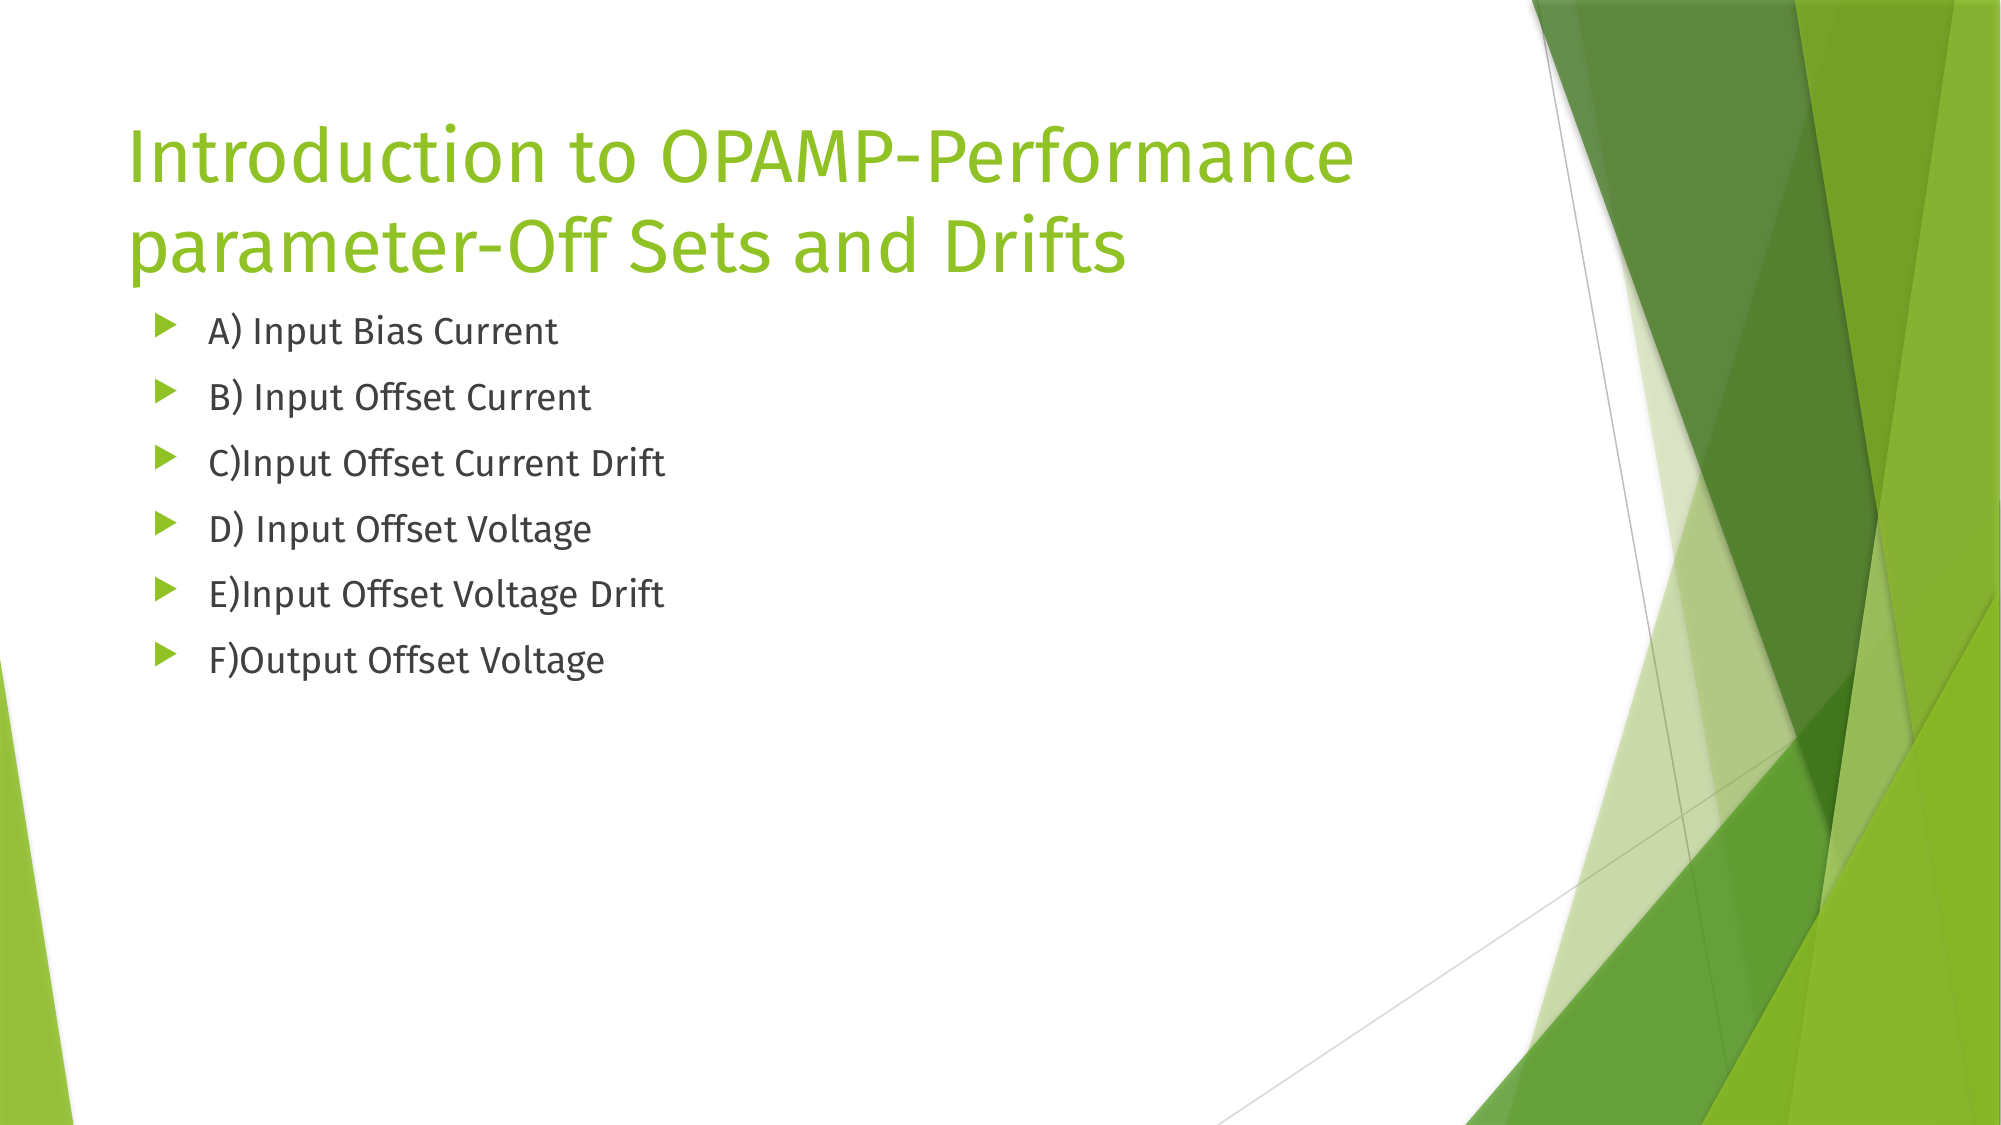

# Introduction to OPAMP-Performance parameter-Off Sets and Drifts

A) Input Bias Current
B) Input Offset Current
C)Input Offset Current Drift
D) Input Offset Voltage
E)Input Offset Voltage Drift
F)Output Offset Voltage